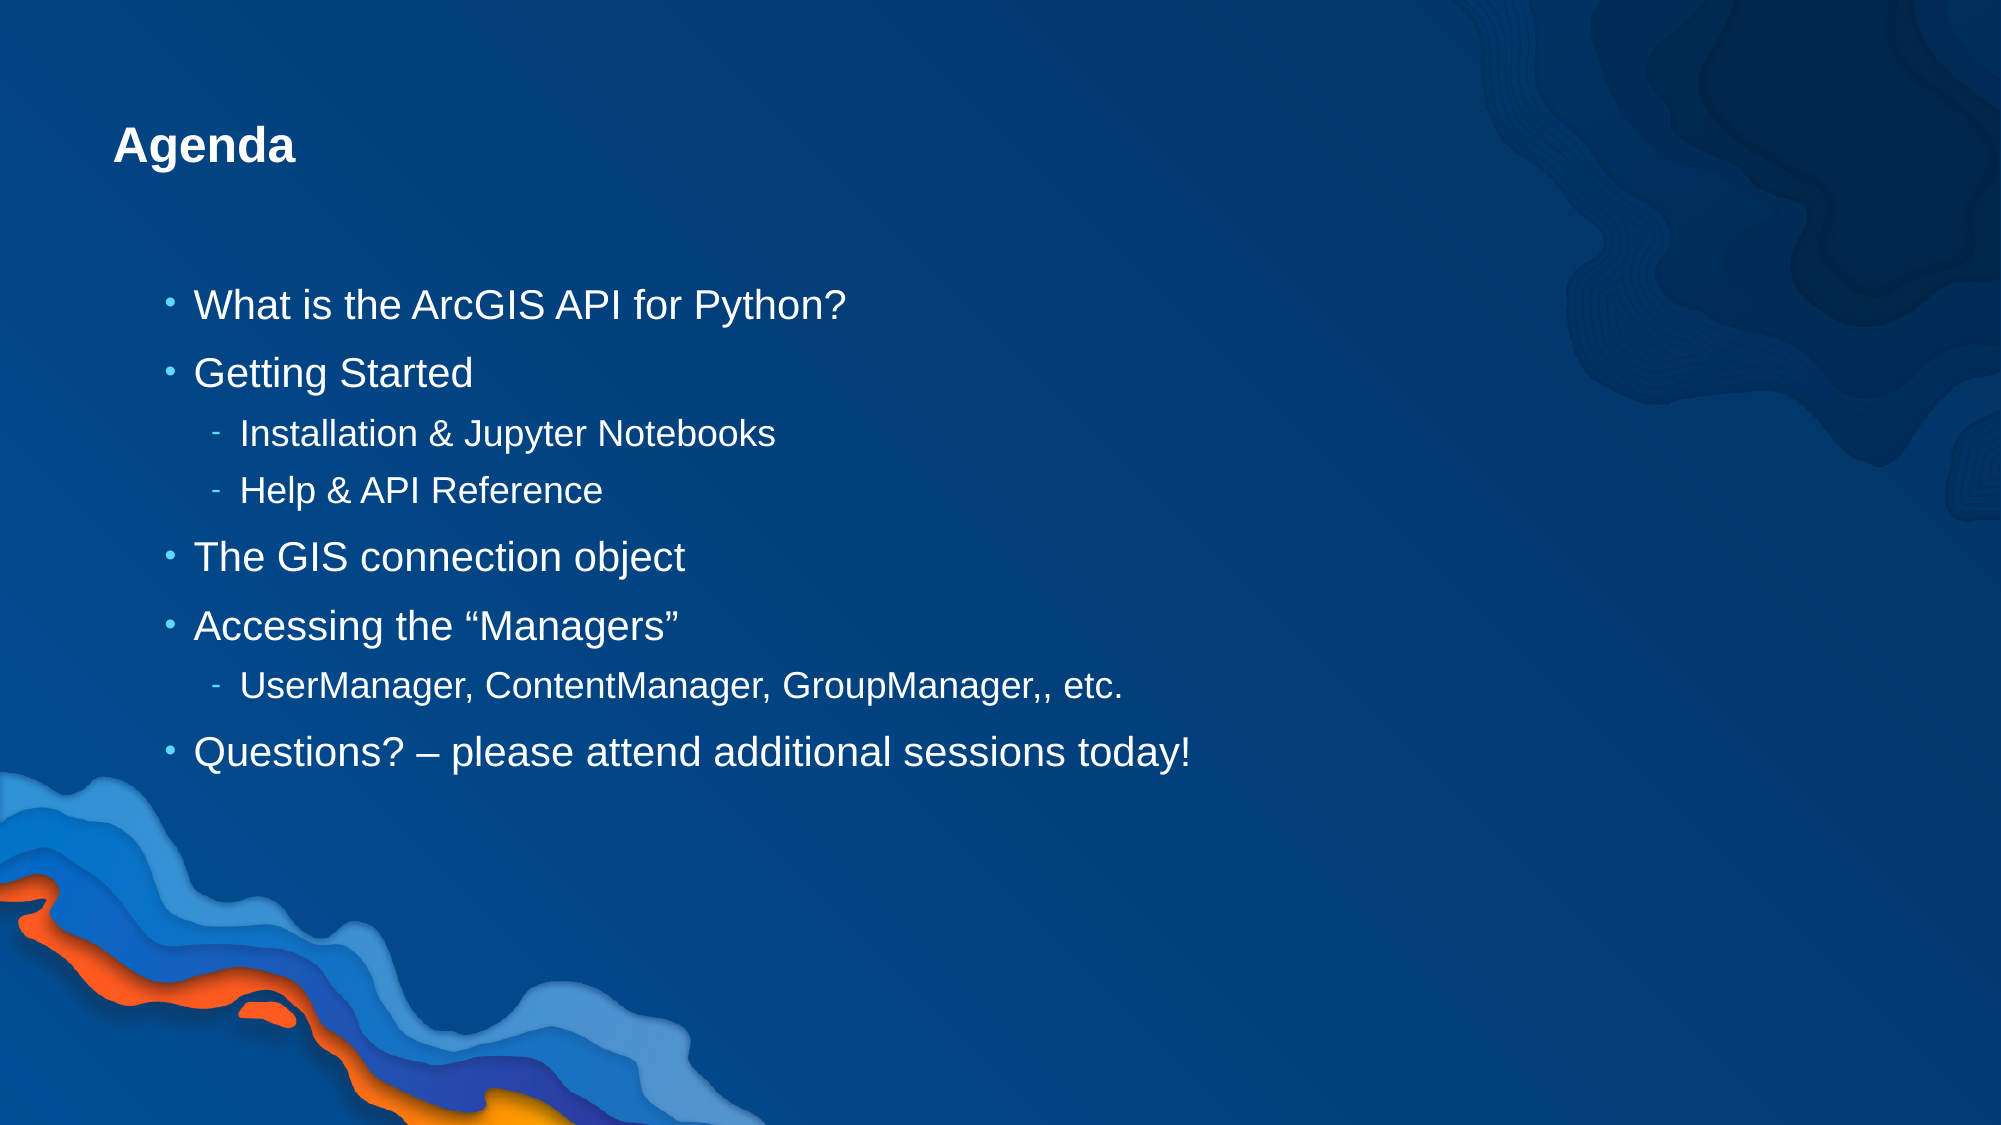

# Agenda
What is the ArcGIS API for Python?
Getting Started
Installation & Jupyter Notebooks
Help & API Reference
The GIS connection object
Accessing the “Managers”
UserManager, ContentManager, GroupManager,, etc.
Questions? – please attend additional sessions today!